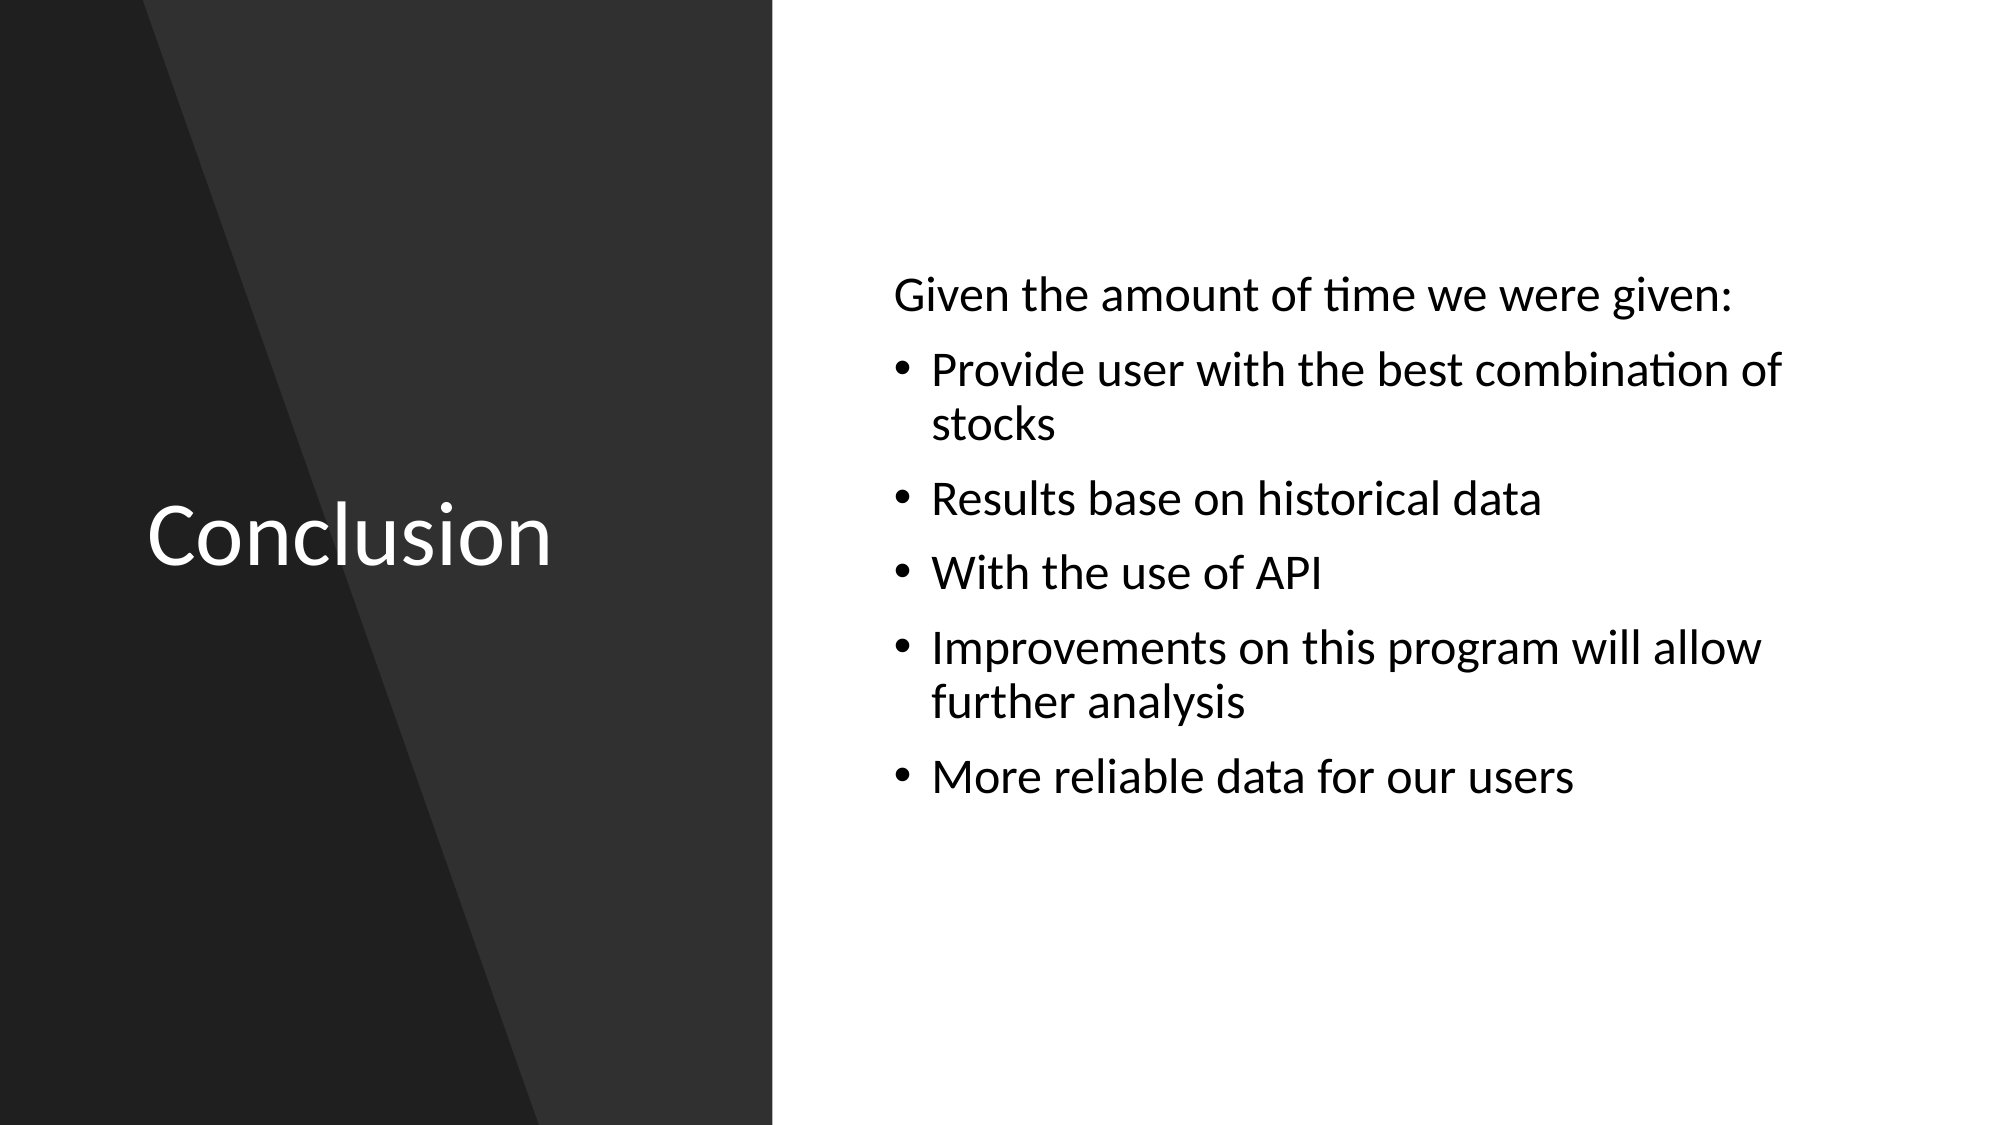

# Conclusion
Given the amount of time we were given:
Provide user with the best combination of stocks
Results base on historical data
With the use of API
Improvements on this program will allow further analysis
More reliable data for our users